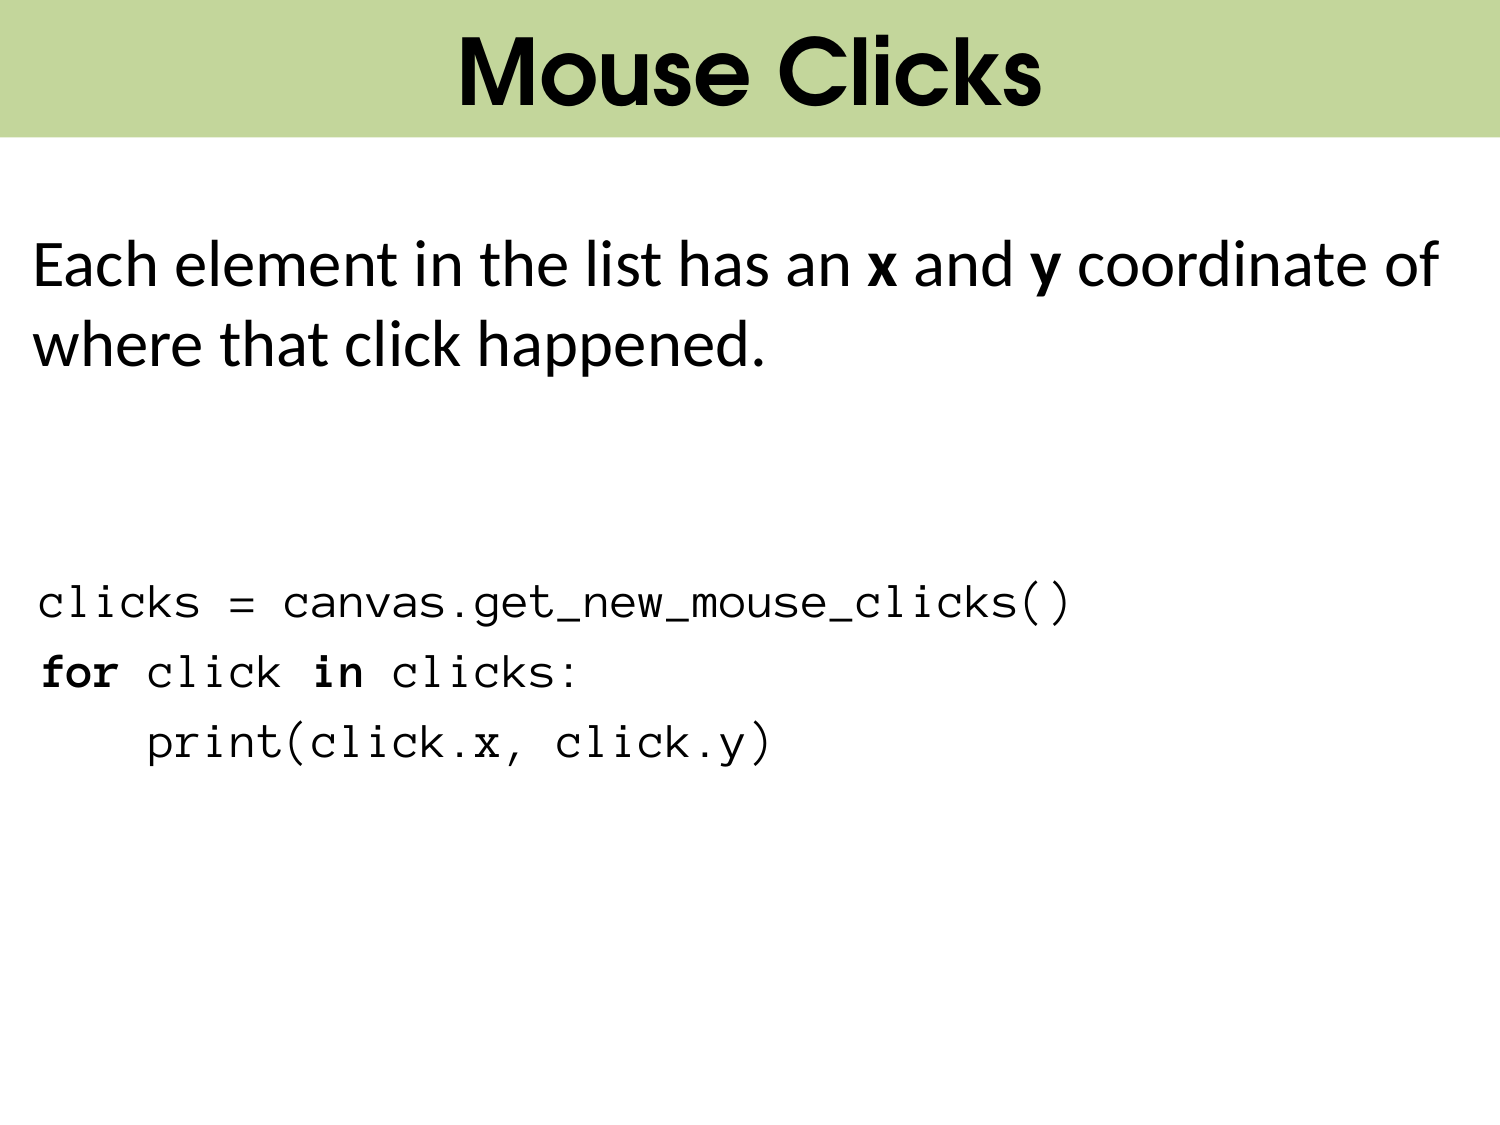

# Mouse Clicks
Each element in the list has an x and y coordinate of where that click happened.
clicks = canvas.get_new_mouse_clicks()
for click in clicks:
    print(click.x, click.y)